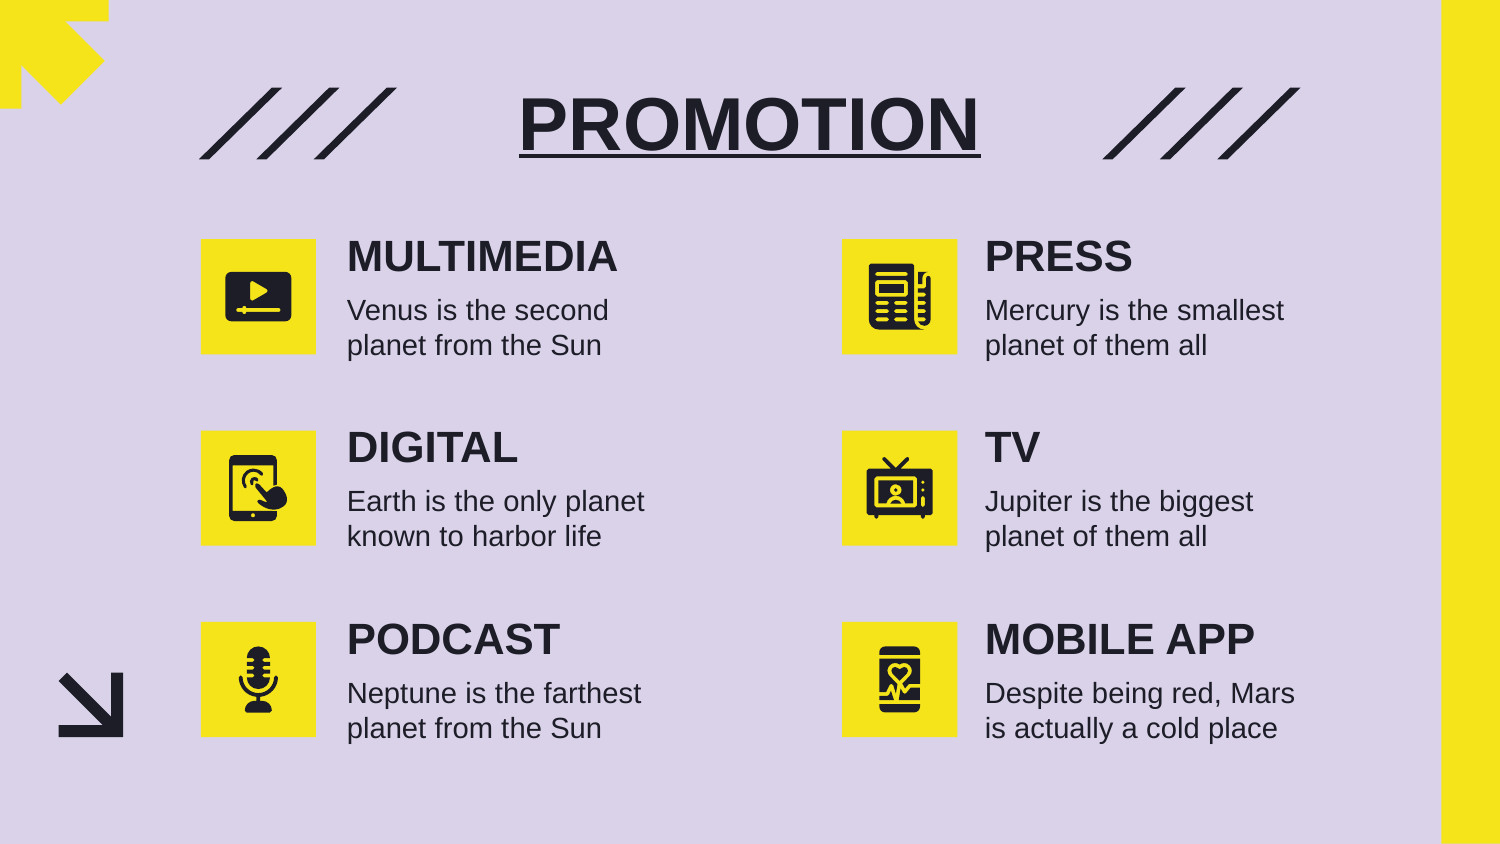

# PROMOTION

MULTIMEDIA
PRESS

Venus is the second planet from the Sun
Mercury is the smallest planet of them all
DIGITAL
TV

Earth is the only planet known to harbor life
Jupiter is the biggest planet of them all
PODCAST
MOBILE APP

Neptune is the farthest planet from the Sun
Despite being red, Mars is actually a cold place